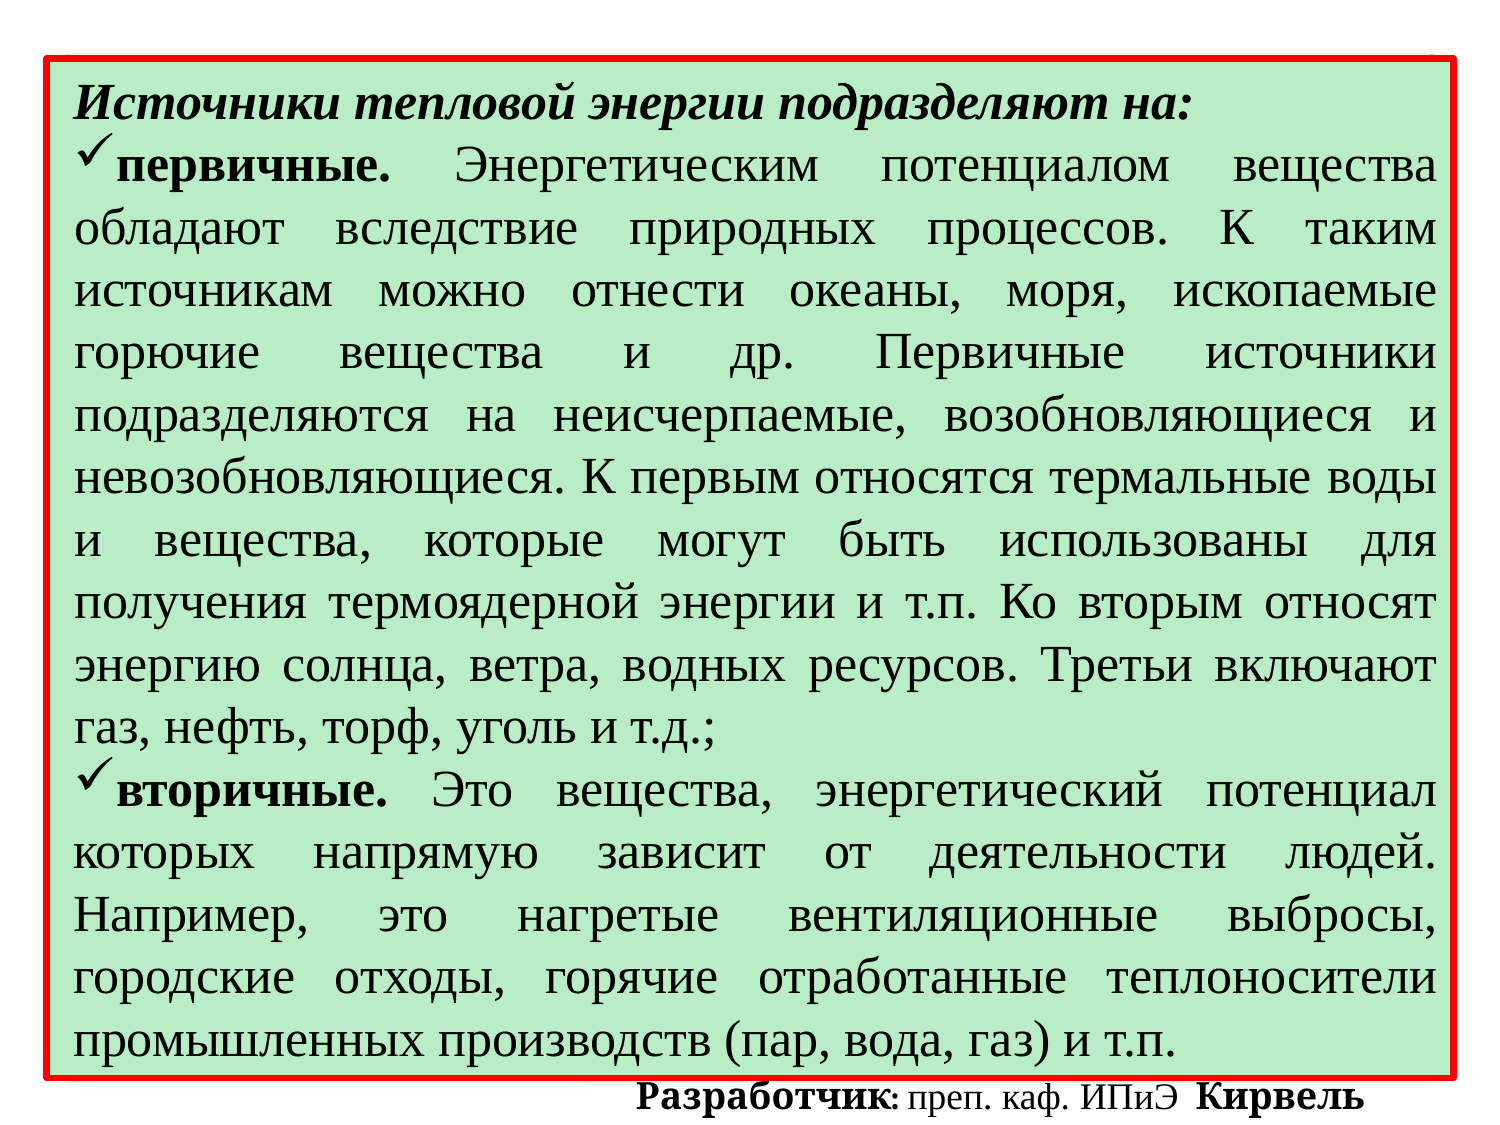

Источники тепловой энергии подразделяют на:
первичные. Энергетическим потенциалом вещества обладают вследствие природных процессов. К таким источникам можно отнести океаны, моря, ископаемые горючие вещества и др. Первичные источники подразделяются на неисчерпаемые, возобновляющиеся и невозобновляющиеся. К первым относятся термальные воды и вещества, которые могут быть использованы для получения термоядерной энергии и т.п. Ко вторым относят энергию солнца, ветра, водных ресурсов. Третьи включают газ, нефть, торф, уголь и т.д.;
вторичные. Это вещества, энергетический потенциал которых напрямую зависит от деятельности людей. Например, это нагретые вентиляционные выбросы, городские отходы, горячие отработанные теплоносители промышленных производств (пар, вода, газ) и т.п.
Разработчик: преп. каф. ИПиЭ  Кирвель П.И.